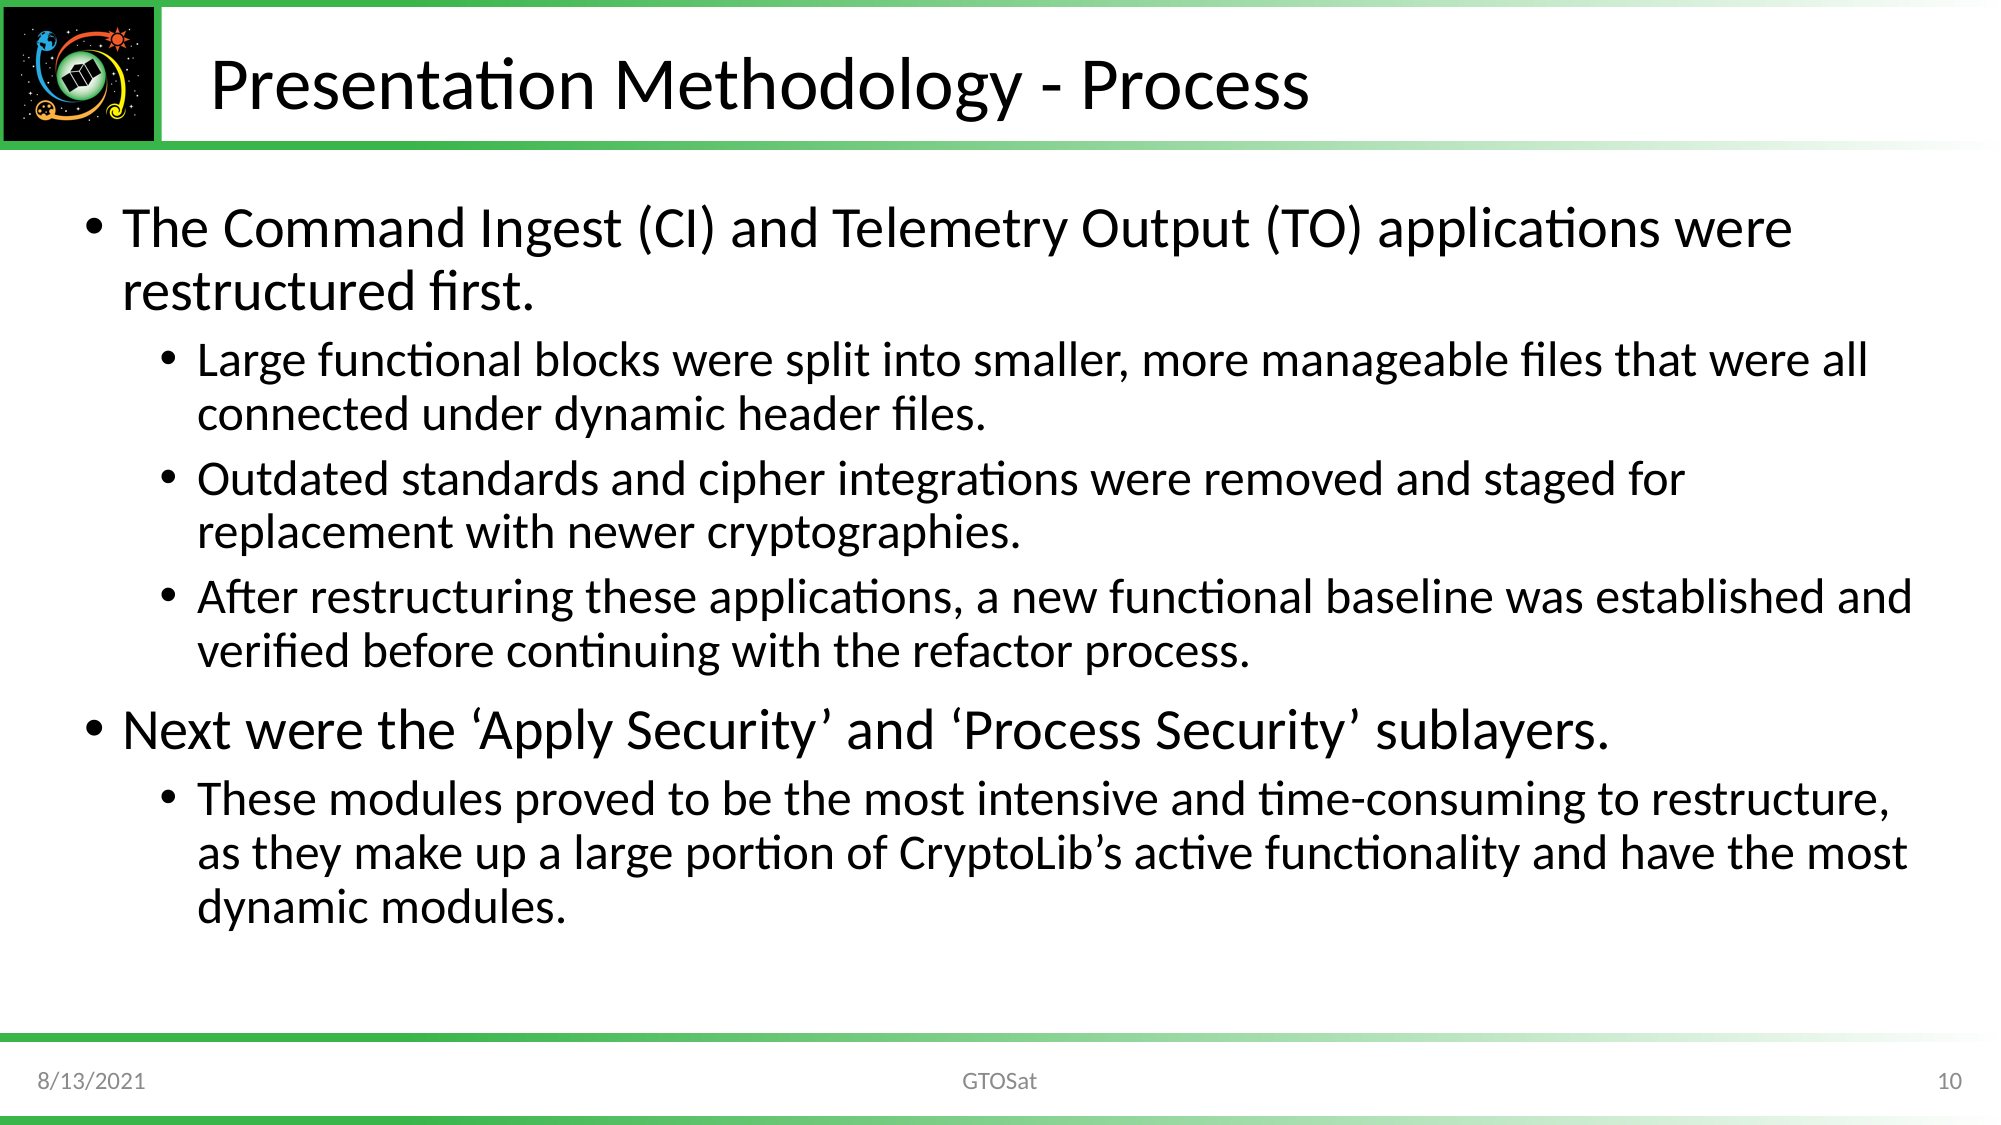

# Presentation Methodology - Process
The Command Ingest (CI) and Telemetry Output (TO) applications were restructured first.
Large functional blocks were split into smaller, more manageable files that were all connected under dynamic header files.
Outdated standards and cipher integrations were removed and staged for replacement with newer cryptographies.
After restructuring these applications, a new functional baseline was established and verified before continuing with the refactor process.
Next were the ‘Apply Security’ and ‘Process Security’ sublayers.
These modules proved to be the most intensive and time-consuming to restructure, as they make up a large portion of CryptoLib’s active functionality and have the most dynamic modules.
8/13/2021
10
GTOSat